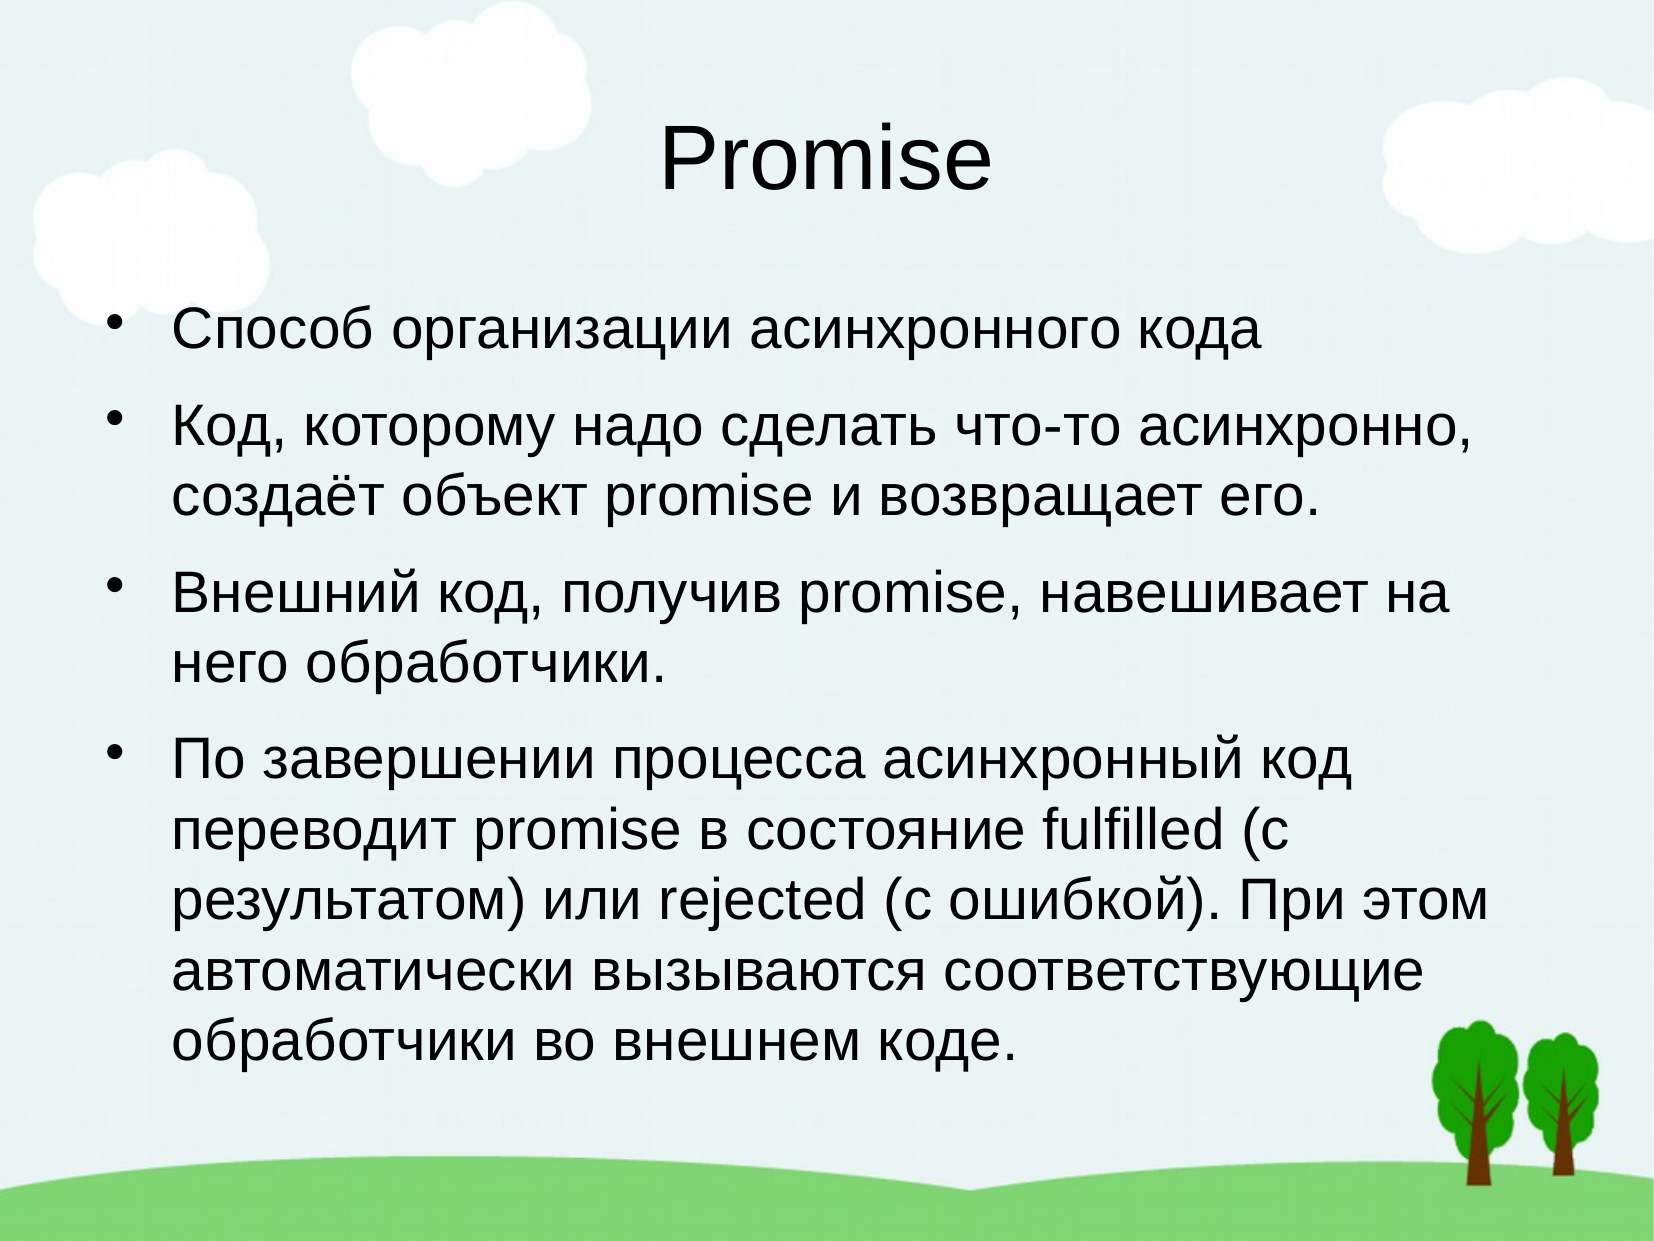

Promise

Способ организации асинхронного кода
Код, которому надо сделать что-то асинхронно, создаёт объект promise и возвращает его.
Внешний код, получив promise, навешивает на него обработчики.
По завершении процесса асинхронный код переводит promise в состояние fulfilled (с результатом) или rejected (с ошибкой). При этом автоматически вызываются соответствующие обработчики во внешнем коде.